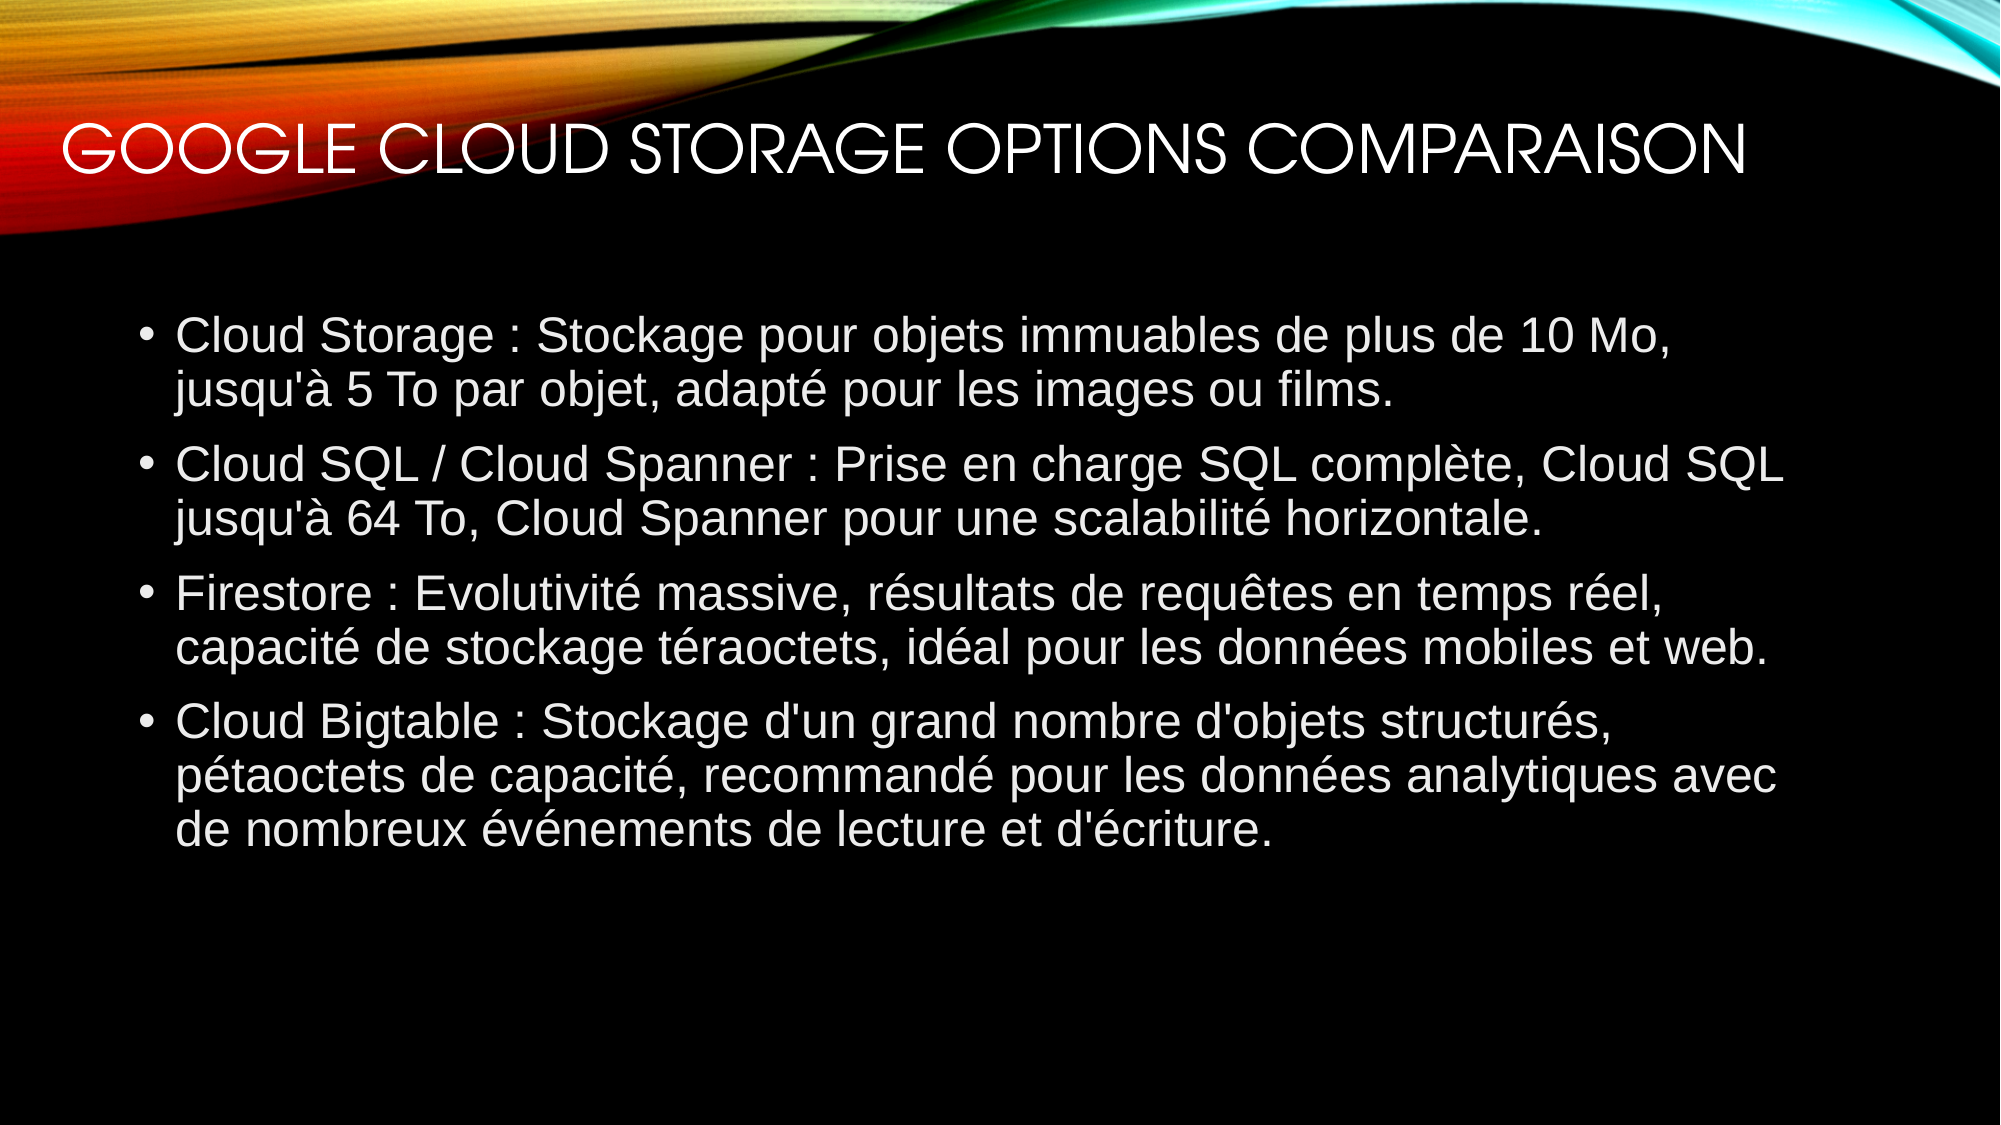

# Google cloud storage options comparaison

Cloud Storage : Stockage pour objets immuables de plus de 10 Mo, jusqu'à 5 To par objet, adapté pour les images ou films.
Cloud SQL / Cloud Spanner : Prise en charge SQL complète, Cloud SQL jusqu'à 64 To, Cloud Spanner pour une scalabilité horizontale.
Firestore : Evolutivité massive, résultats de requêtes en temps réel, capacité de stockage téraoctets, idéal pour les données mobiles et web.
Cloud Bigtable : Stockage d'un grand nombre d'objets structurés, pétaoctets de capacité, recommandé pour les données analytiques avec de nombreux événements de lecture et d'écriture.